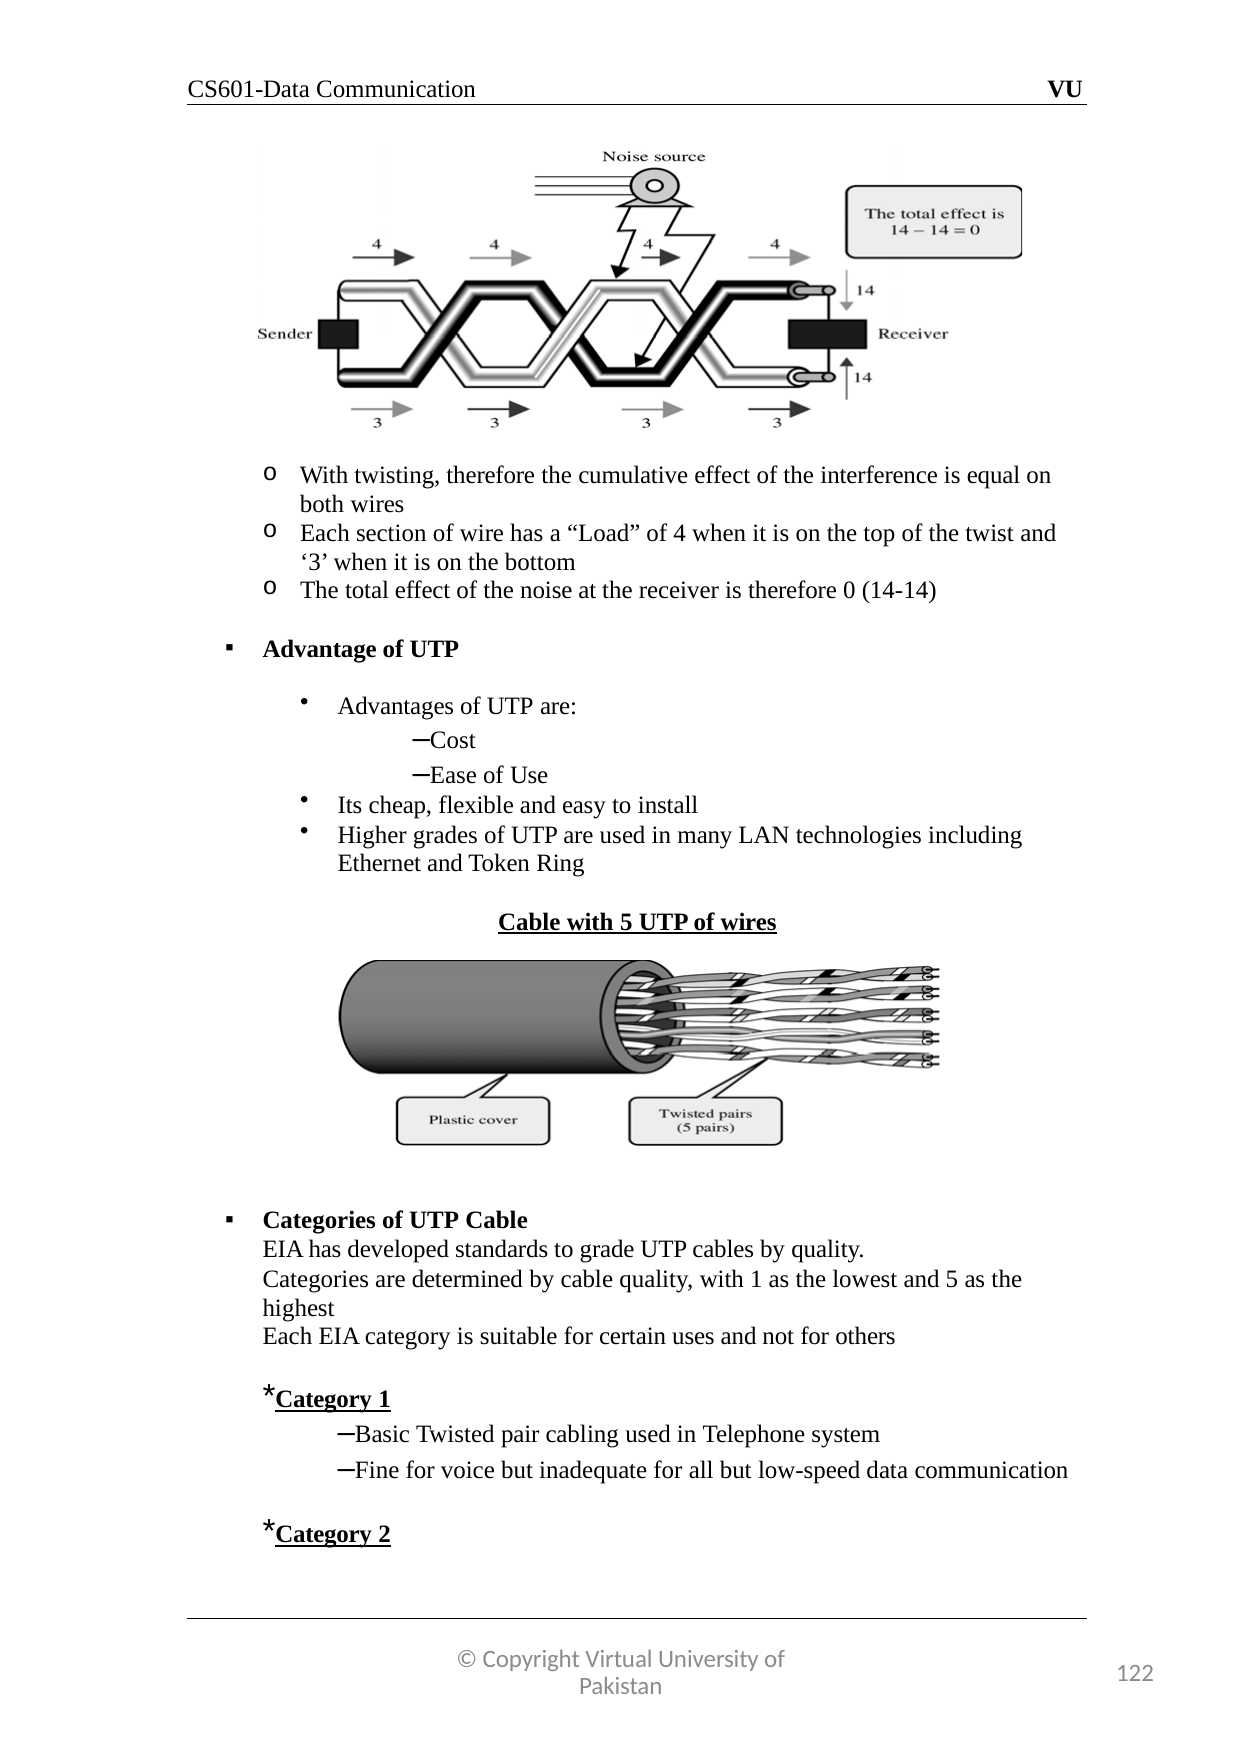

CS601-Data Communication
VU

With twisting, therefore the cumulative effect of the interference is equal on  both wires
Each section of wire has a “Load” of 4 when it is on the top of the twist and  ‘3’ when it is on the bottom
The total effect of the noise at the receiver is therefore 0 (14-14)

Advantage of UTP

Advantages of UTP are:
–Cost
–Ease of Use
Its cheap, flexible and easy to install
Higher grades of UTP are used in many LAN technologies including  Ethernet and Token Ring

Cable with 5 UTP of wires

Categories of UTP Cable
EIA has developed standards to grade UTP cables by quality.
Categories are determined by cable quality, with 1 as the lowest and 5 as the  highest
Each EIA category is suitable for certain uses and not for others

*Category 1
–Basic Twisted pair cabling used in Telephone system
–Fine for voice but inadequate for all but low-speed data communication
*Category 2

© Copyright Virtual University of Pakistan
122